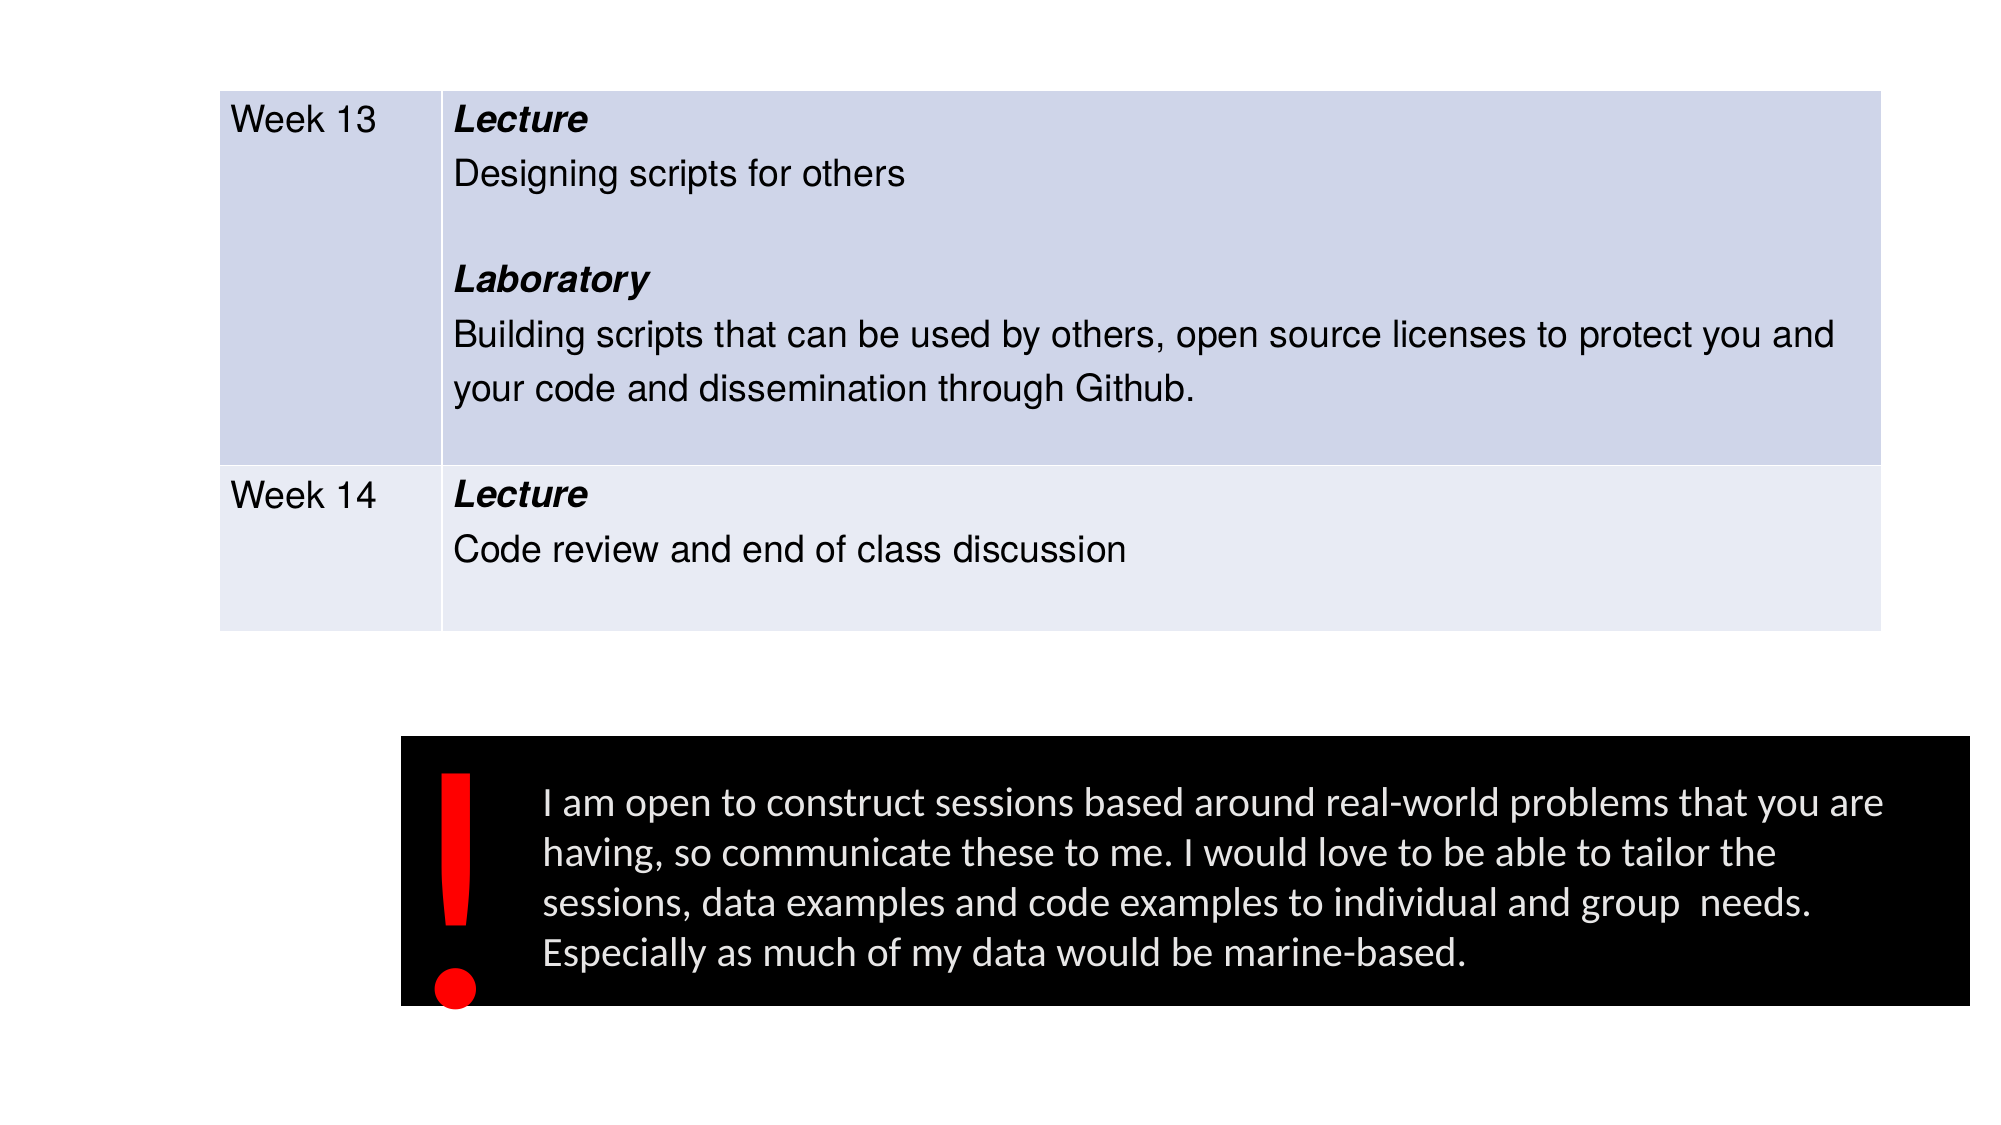

| Week 13 | Lecture Designing scripts for others   Laboratory Building scripts that can be used by others, open source licenses to protect you and your code and dissemination through Github. |
| --- | --- |
| Week 14 | Lecture Code review and end of class discussion |
!

I am open to construct sessions based around real-world problems that you are having, so communicate these to me. I would love to be able to tailor the sessions, data examples and code examples to individual and group  needs. Especially as much of my data would be marine-based.